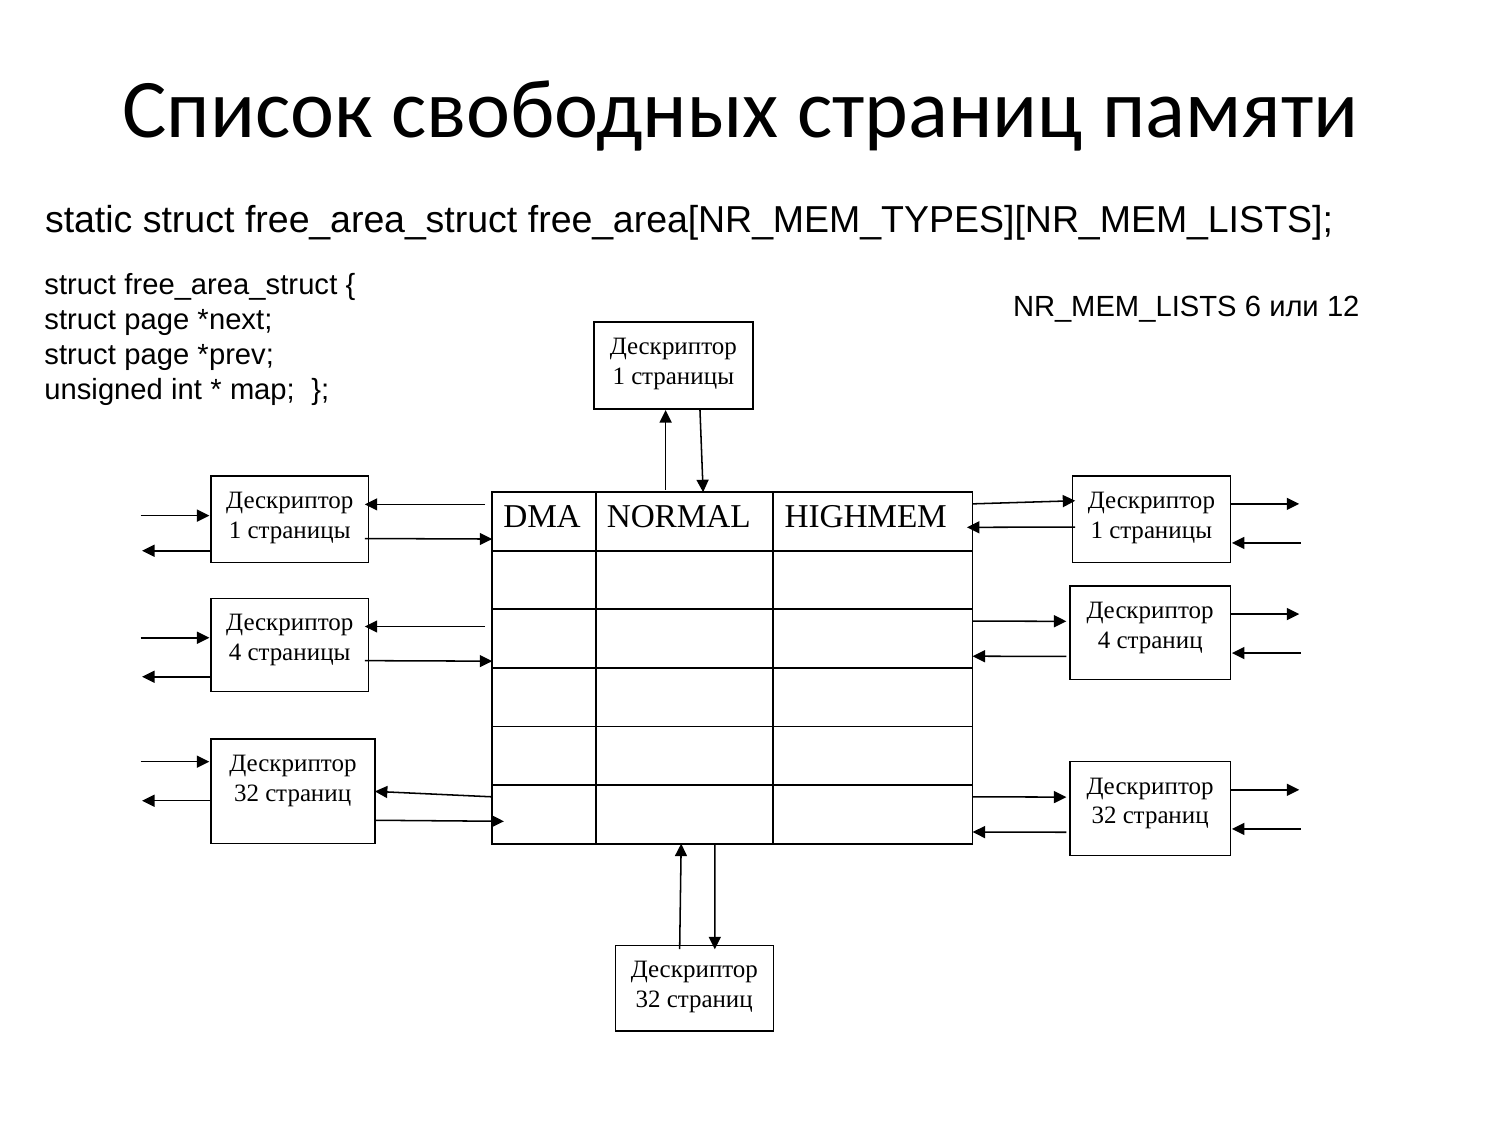

# Список свободных страниц памяти
static struct free_area_struct free_area[NR_MEM_TYPES][NR_MEM_LISTS];
struct free_area_struct {
struct page *next;
struct page *prev;
unsigned int * map;  };
NR_MEM_LISTS 6 или 12
Дескриптор 1 страницы
Дескриптор1 страницы
Дескриптор1 страницы
| DMA | NORMAL | HIGHMEM |
| --- | --- | --- |
|  |  |  |
|  |  |  |
|  |  |  |
|  |  |  |
|  |  |  |
Дескриптор 4 страниц
Дескриптор4 страницы
Дескриптор 32 страниц
Дескриптор 32 страниц
Дескриптор32 страниц